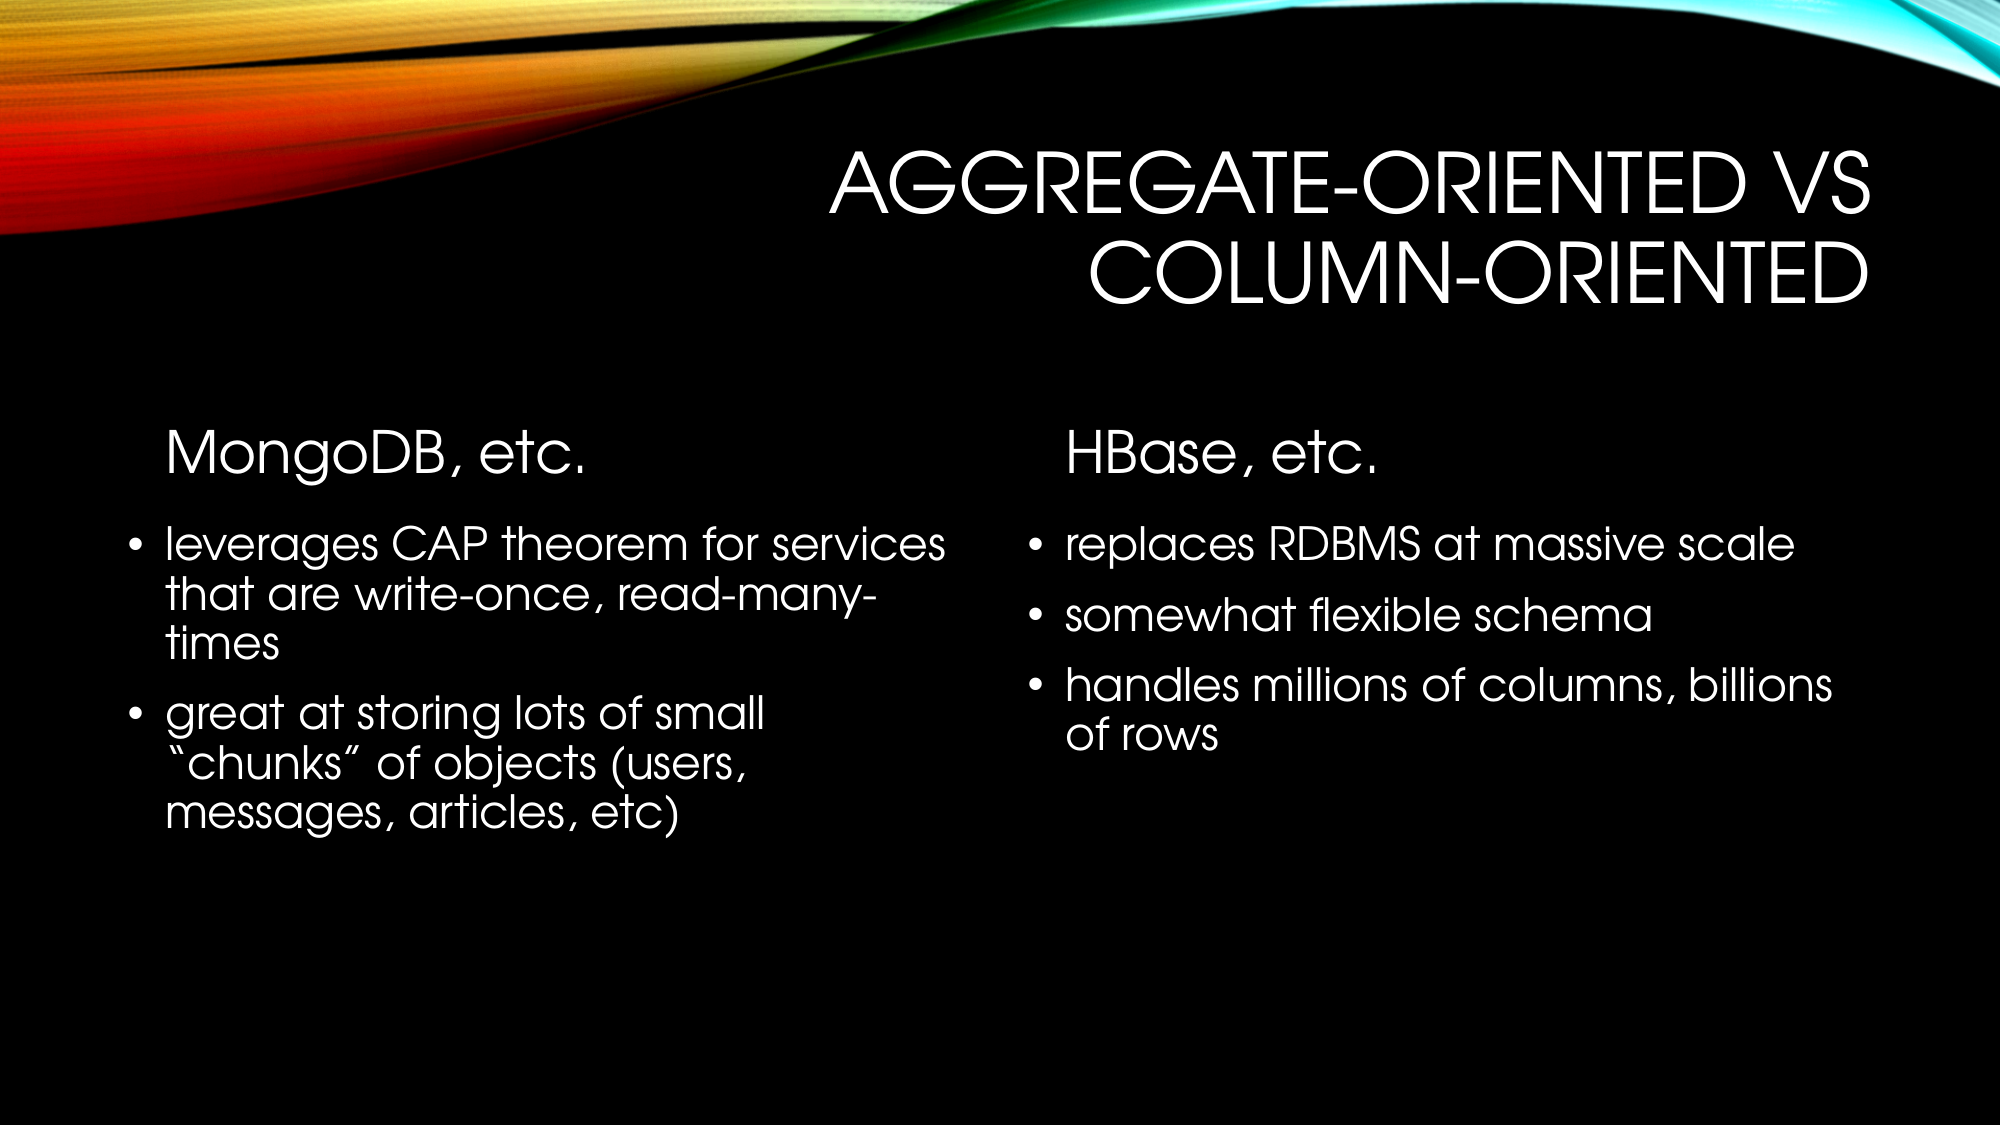

# Aggregate-oriented vs Column-oriented
MongoDB, etc.
HBase, etc.
leverages CAP theorem for services that are write-once, read-many-times
great at storing lots of small “chunks” of objects (users, messages, articles, etc)
replaces RDBMS at massive scale
somewhat flexible schema
handles millions of columns, billions of rows